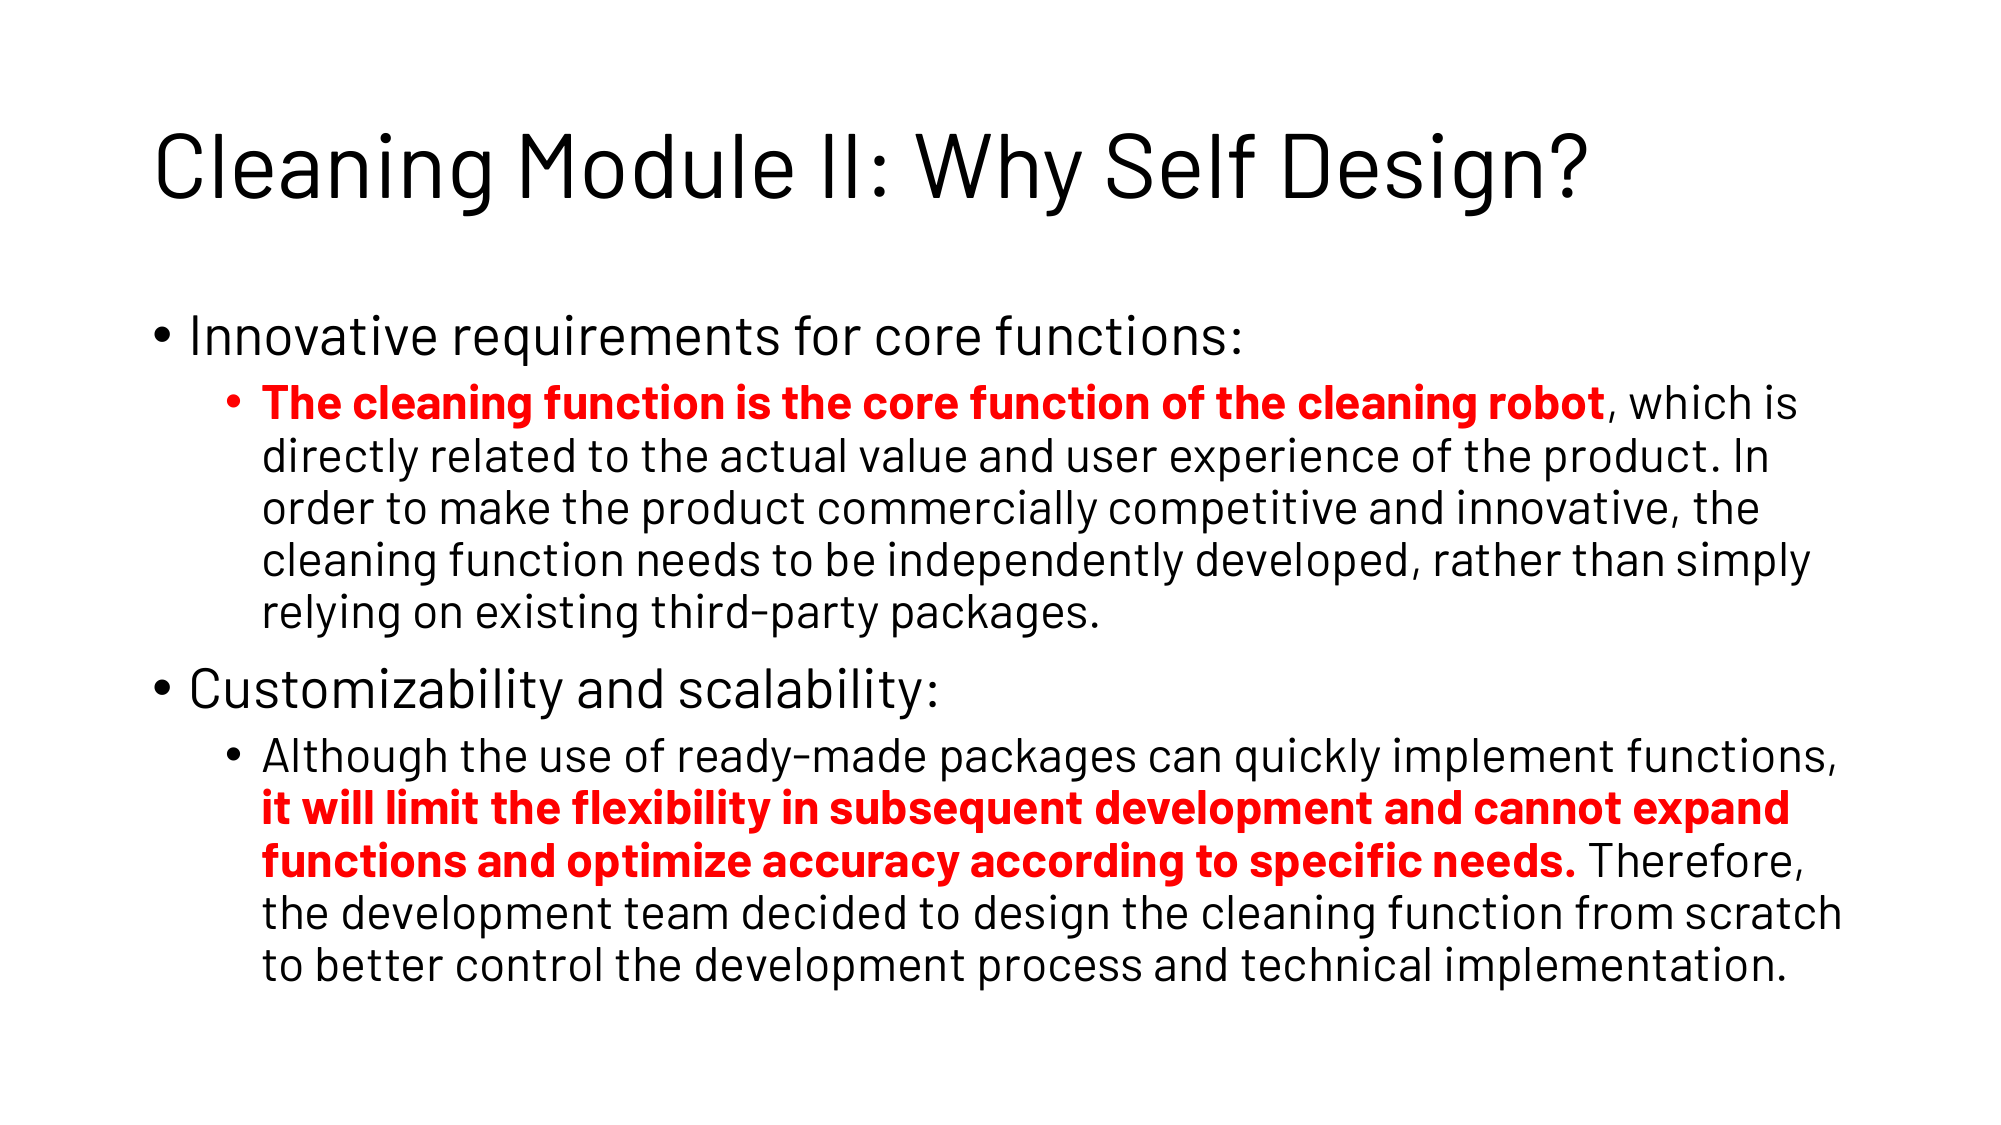

# Cleaning Module II: Why Self Design?
Innovative requirements for core functions:
The cleaning function is the core function of the cleaning robot, which is directly related to the actual value and user experience of the product. In order to make the product commercially competitive and innovative, the cleaning function needs to be independently developed, rather than simply relying on existing third-party packages.
Customizability and scalability:
Although the use of ready-made packages can quickly implement functions, it will limit the flexibility in subsequent development and cannot expand functions and optimize accuracy according to specific needs. Therefore, the development team decided to design the cleaning function from scratch to better control the development process and technical implementation.